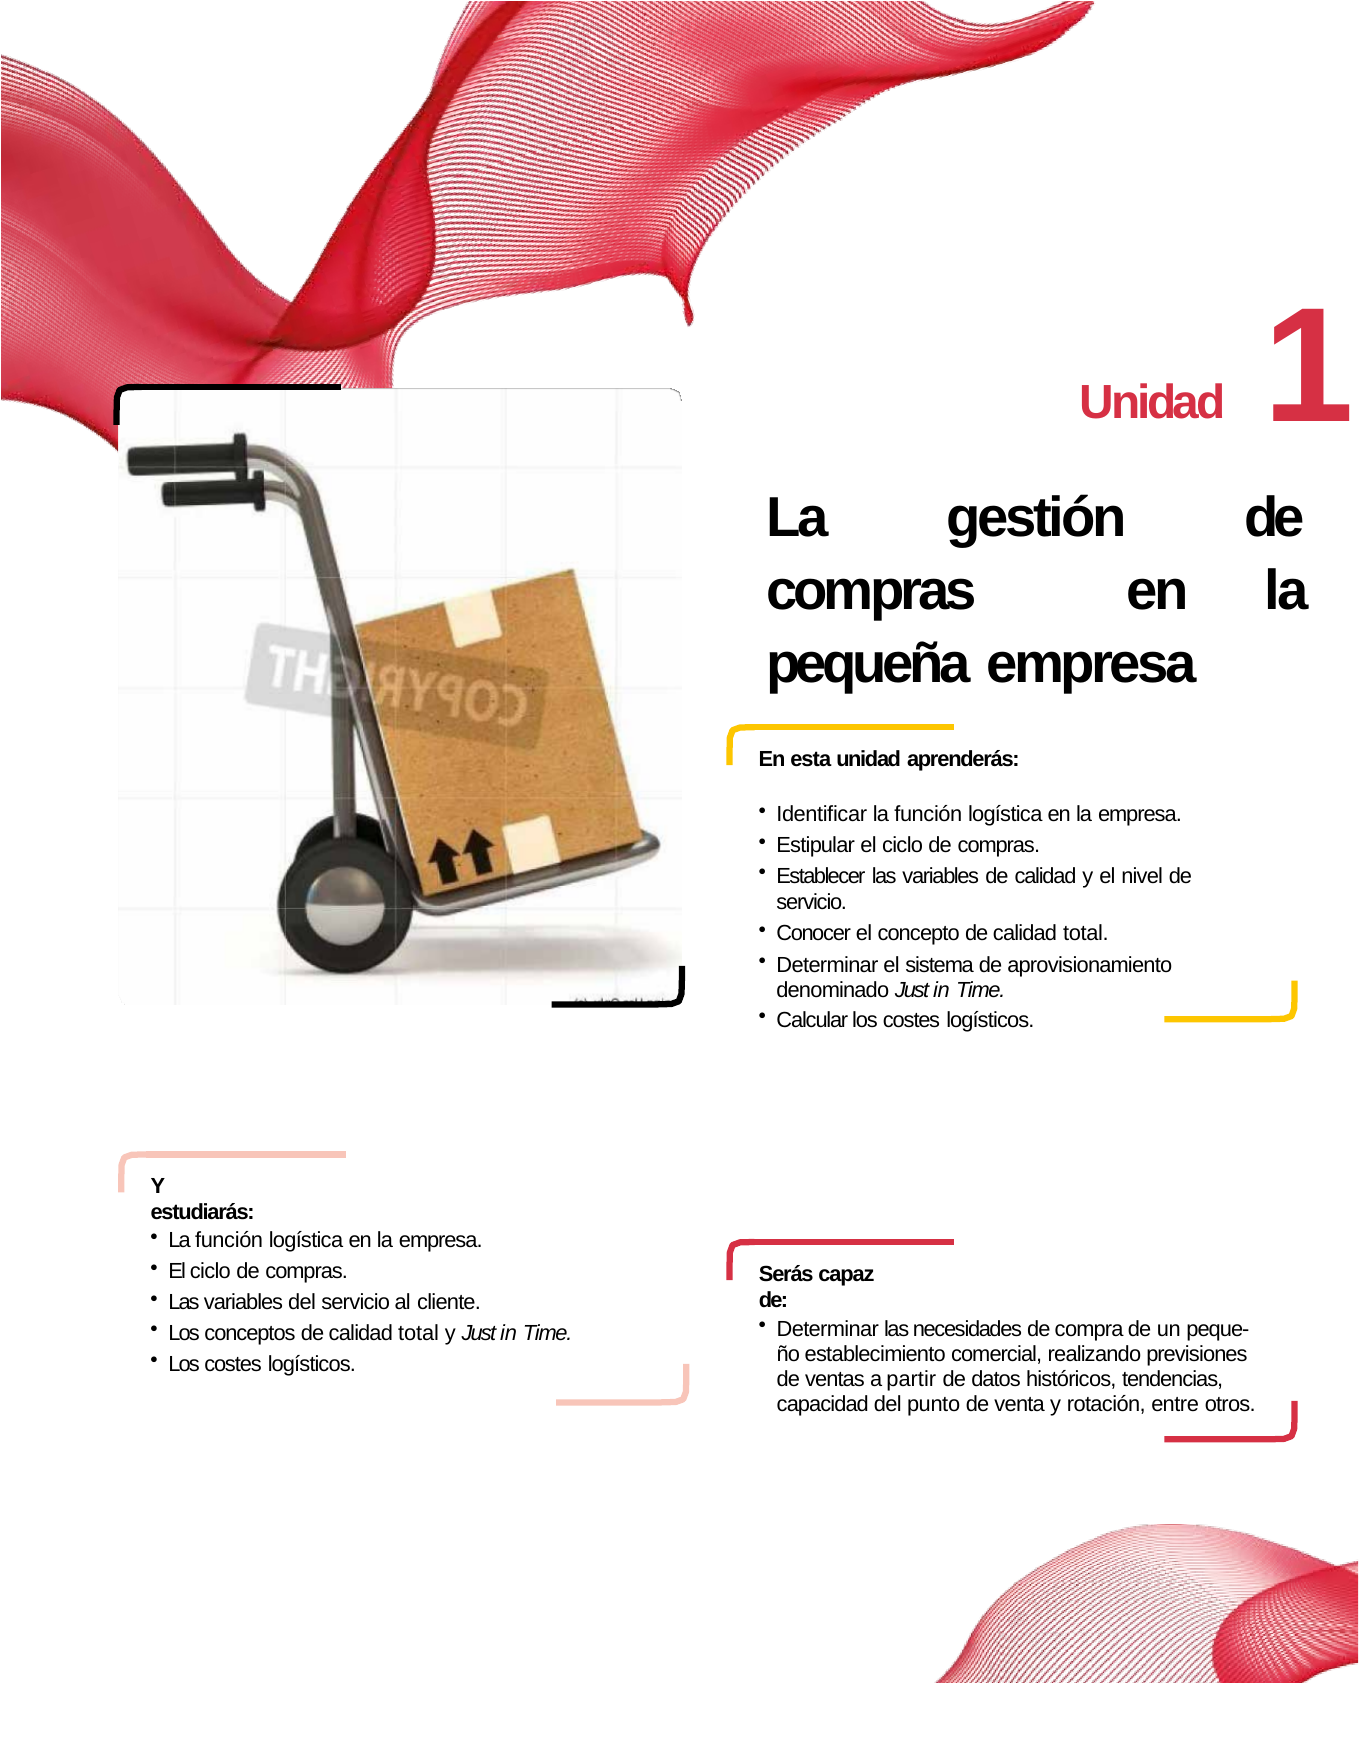

# Unidad 1  La gestión de compras  en la pequeña empresa

En esta unidad aprenderás:

Identificar la función logística en la empresa.
Estipular el ciclo de compras.
Establecer las variables de calidad y el nivel de servicio.
Conocer el concepto de calidad total.
Determinar el sistema de aprovisionamiento  denominado Just in Time.
Calcular los costes logísticos.

Y estudiarás:
La función logística en la empresa.
El ciclo de compras.
Las variables del servicio al cliente.
Los conceptos de calidad total y Just in Time.
Los costes logísticos.

Serás capaz de:
Determinar las necesidades de compra de un peque-  ño establecimiento comercial, realizando previsiones  de ventas a partir de datos históricos, tendencias,  capacidad del punto de venta y rotación, entre otros.